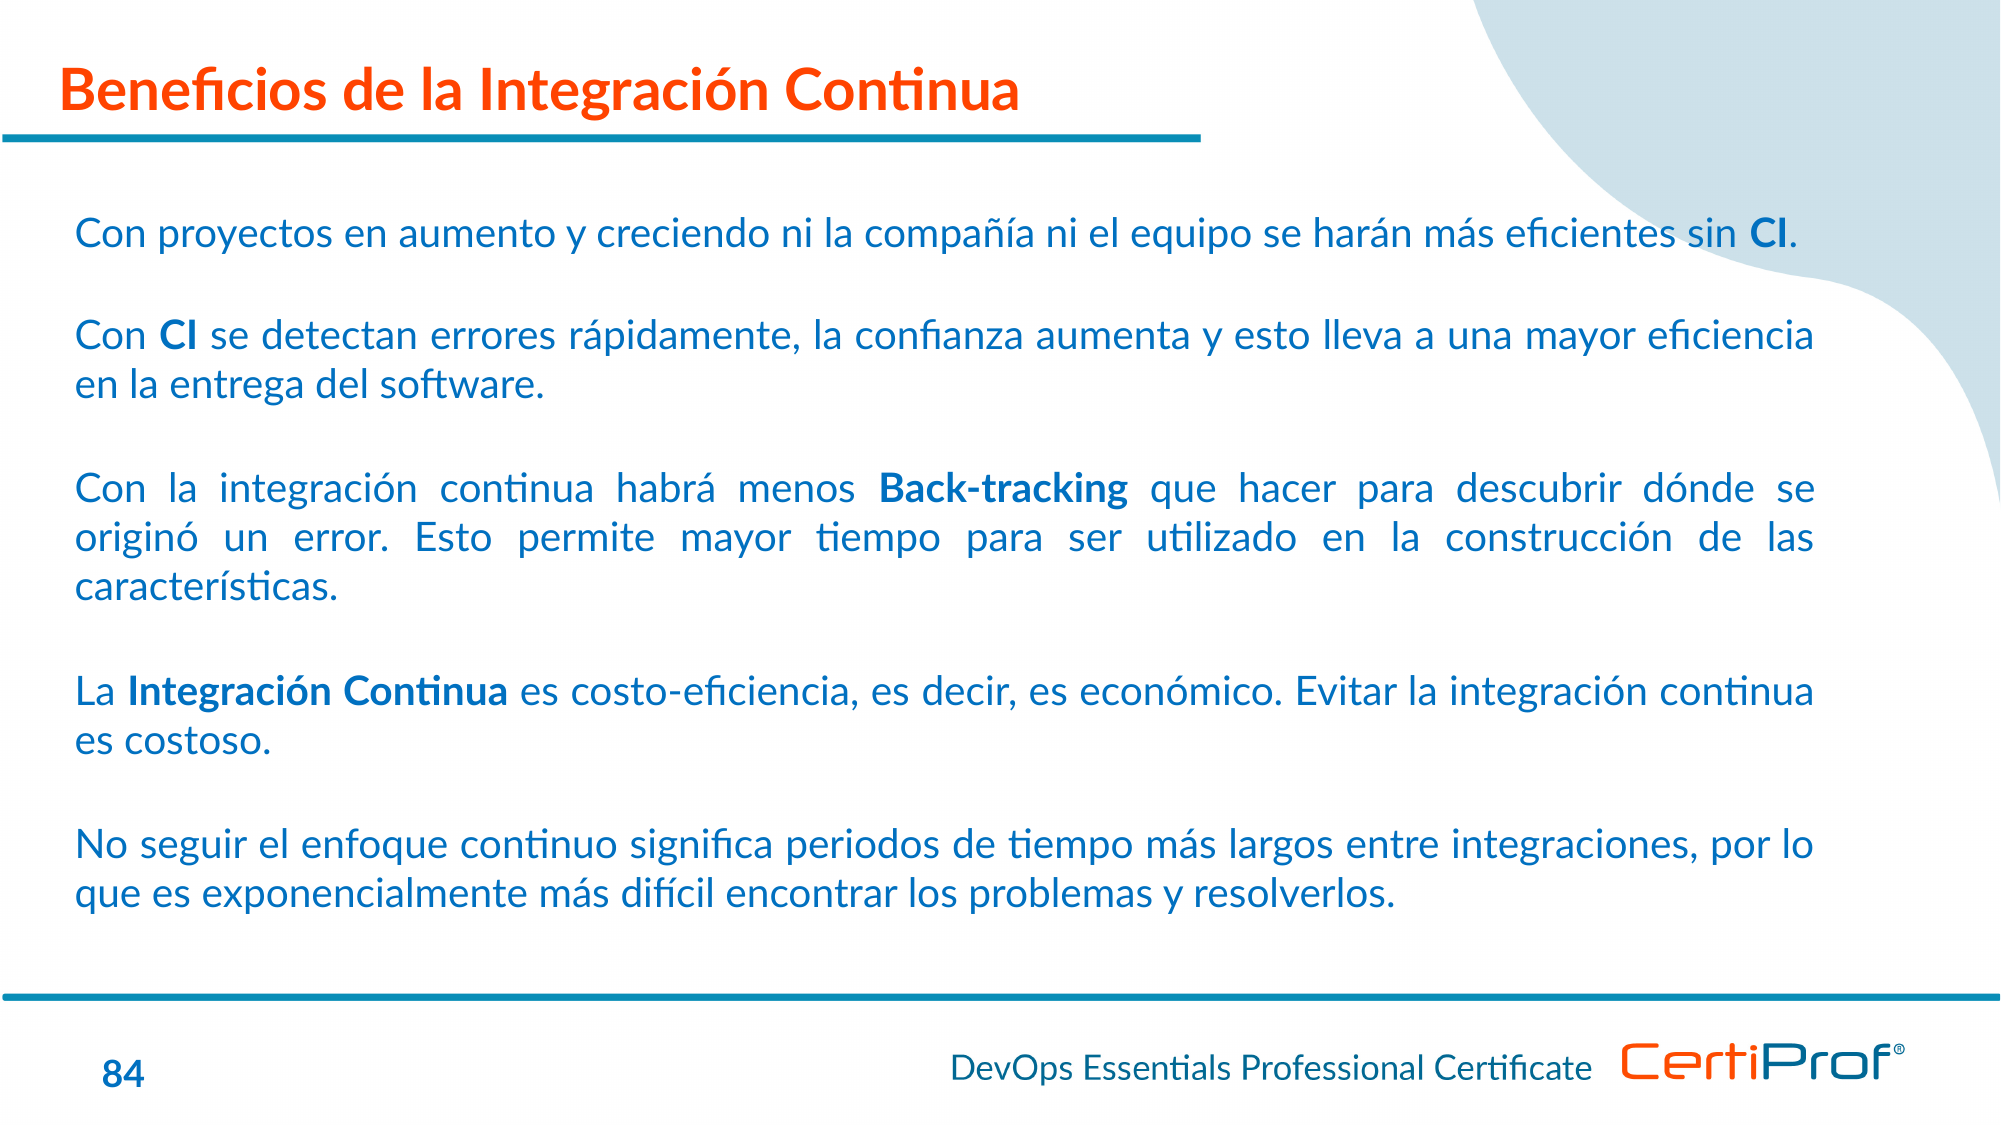

Beneficios de la Integración Continua
Con proyectos en aumento y creciendo ni la compañía ni el equipo se harán más eficientes sin CI.

Con CI se detectan errores rápidamente, la confianza aumenta y esto lleva a una mayor eficiencia en la entrega del software.

Con la integración continua habrá menos Back-tracking que hacer para descubrir dónde se originó un error. Esto permite mayor tiempo para ser utilizado en la construcción de las características.

La Integración Continua es costo-eficiencia, es decir, es económico. Evitar la integración continua es costoso.

No seguir el enfoque continuo significa periodos de tiempo más largos entre integraciones, por lo que es exponencialmente más difícil encontrar los problemas y resolverlos.